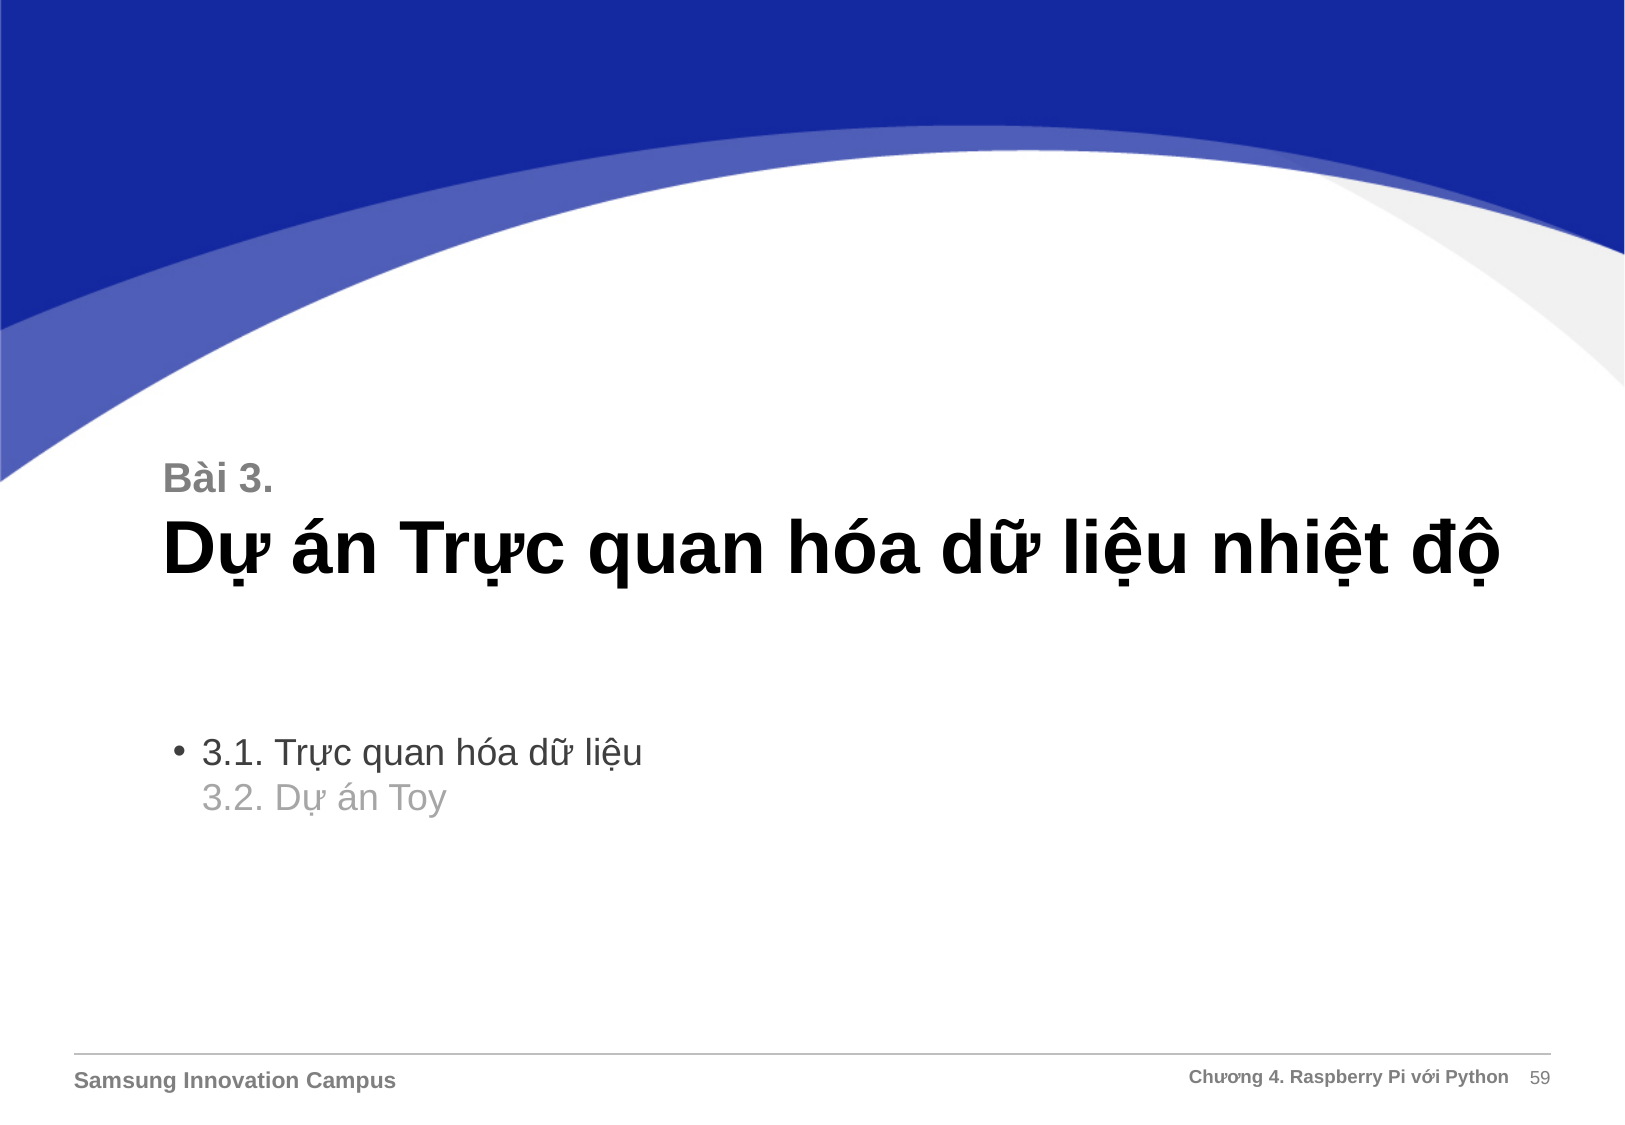

Bài 3.
Dự án Trực quan hóa dữ liệu nhiệt độ
3.1. Trực quan hóa dữ liệu
3.2. Dự án Toy